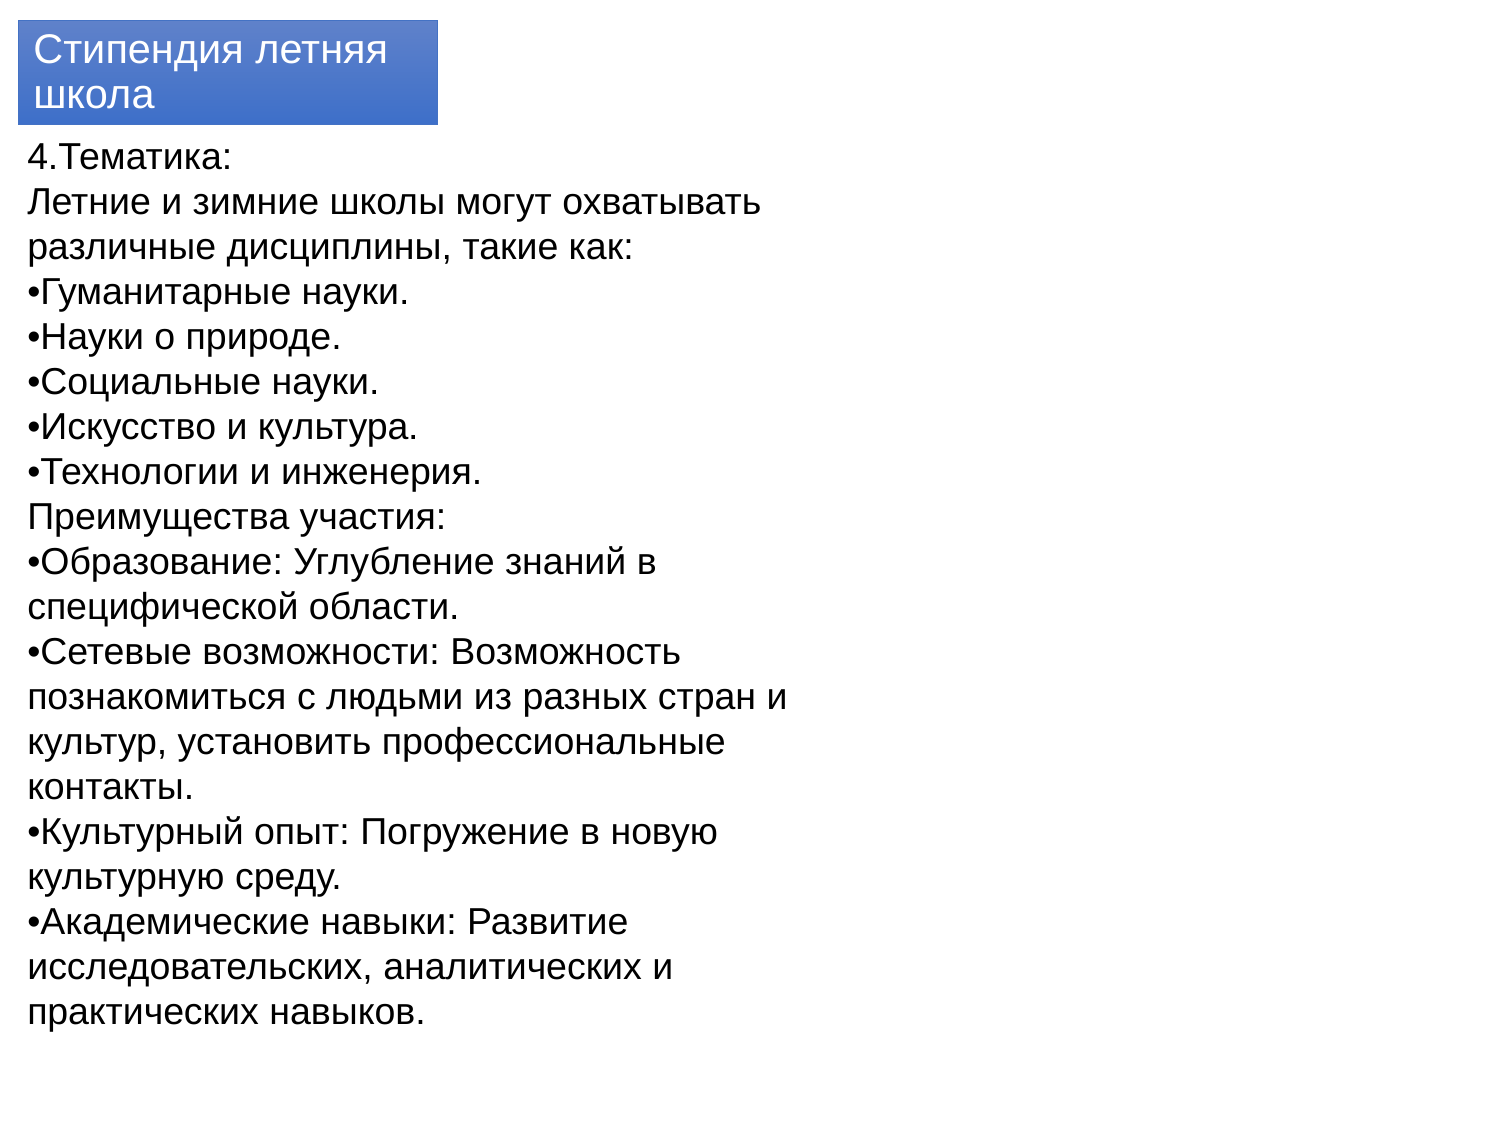

# Стипендия летняя школа
4.Тематика:
Летние и зимние школы могут охватывать различные дисциплины, такие как:
•Гуманитарные науки.
•Науки о природе.
•Социальные науки.
•Искусство и культура.
•Технологии и инженерия.
Преимущества участия:
•Образование: Углубление знаний в специфической области.
•Сетевые возможности: Возможность познакомиться с людьми из разных стран и культур, установить профессиональные контакты.
•Культурный опыт: Погружение в новую культурную среду.
•Академические навыки: Развитие исследовательских, аналитических и практических навыков.